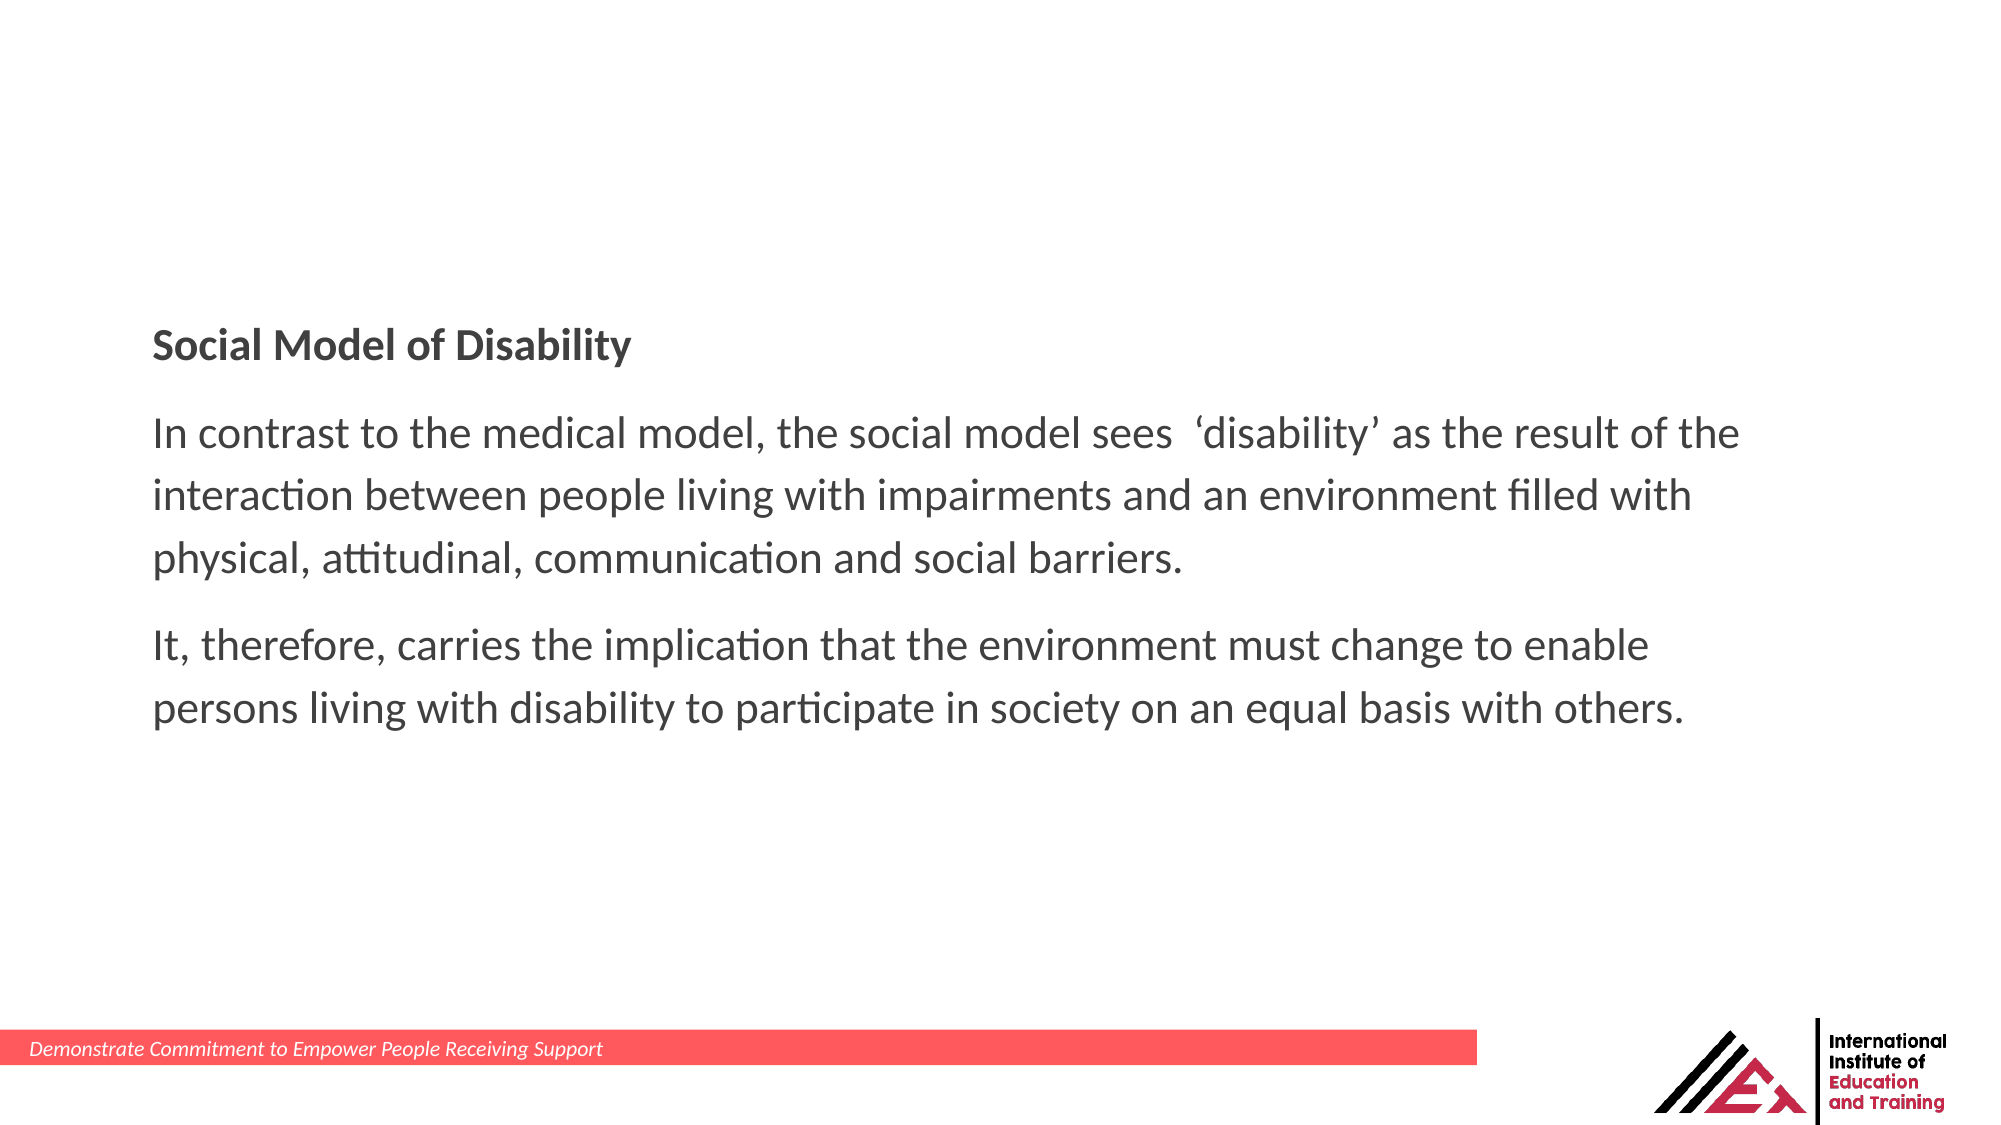

Social Model of Disability
In contrast to the medical model, the social model sees  ‘disability’ as the result of the interaction between people living with impairments and an environment filled with physical, attitudinal, communication and social barriers.
It, therefore, carries the implication that the environment must change to enable persons living with disability to participate in society on an equal basis with others.
Demonstrate Commitment to Empower People Receiving Support